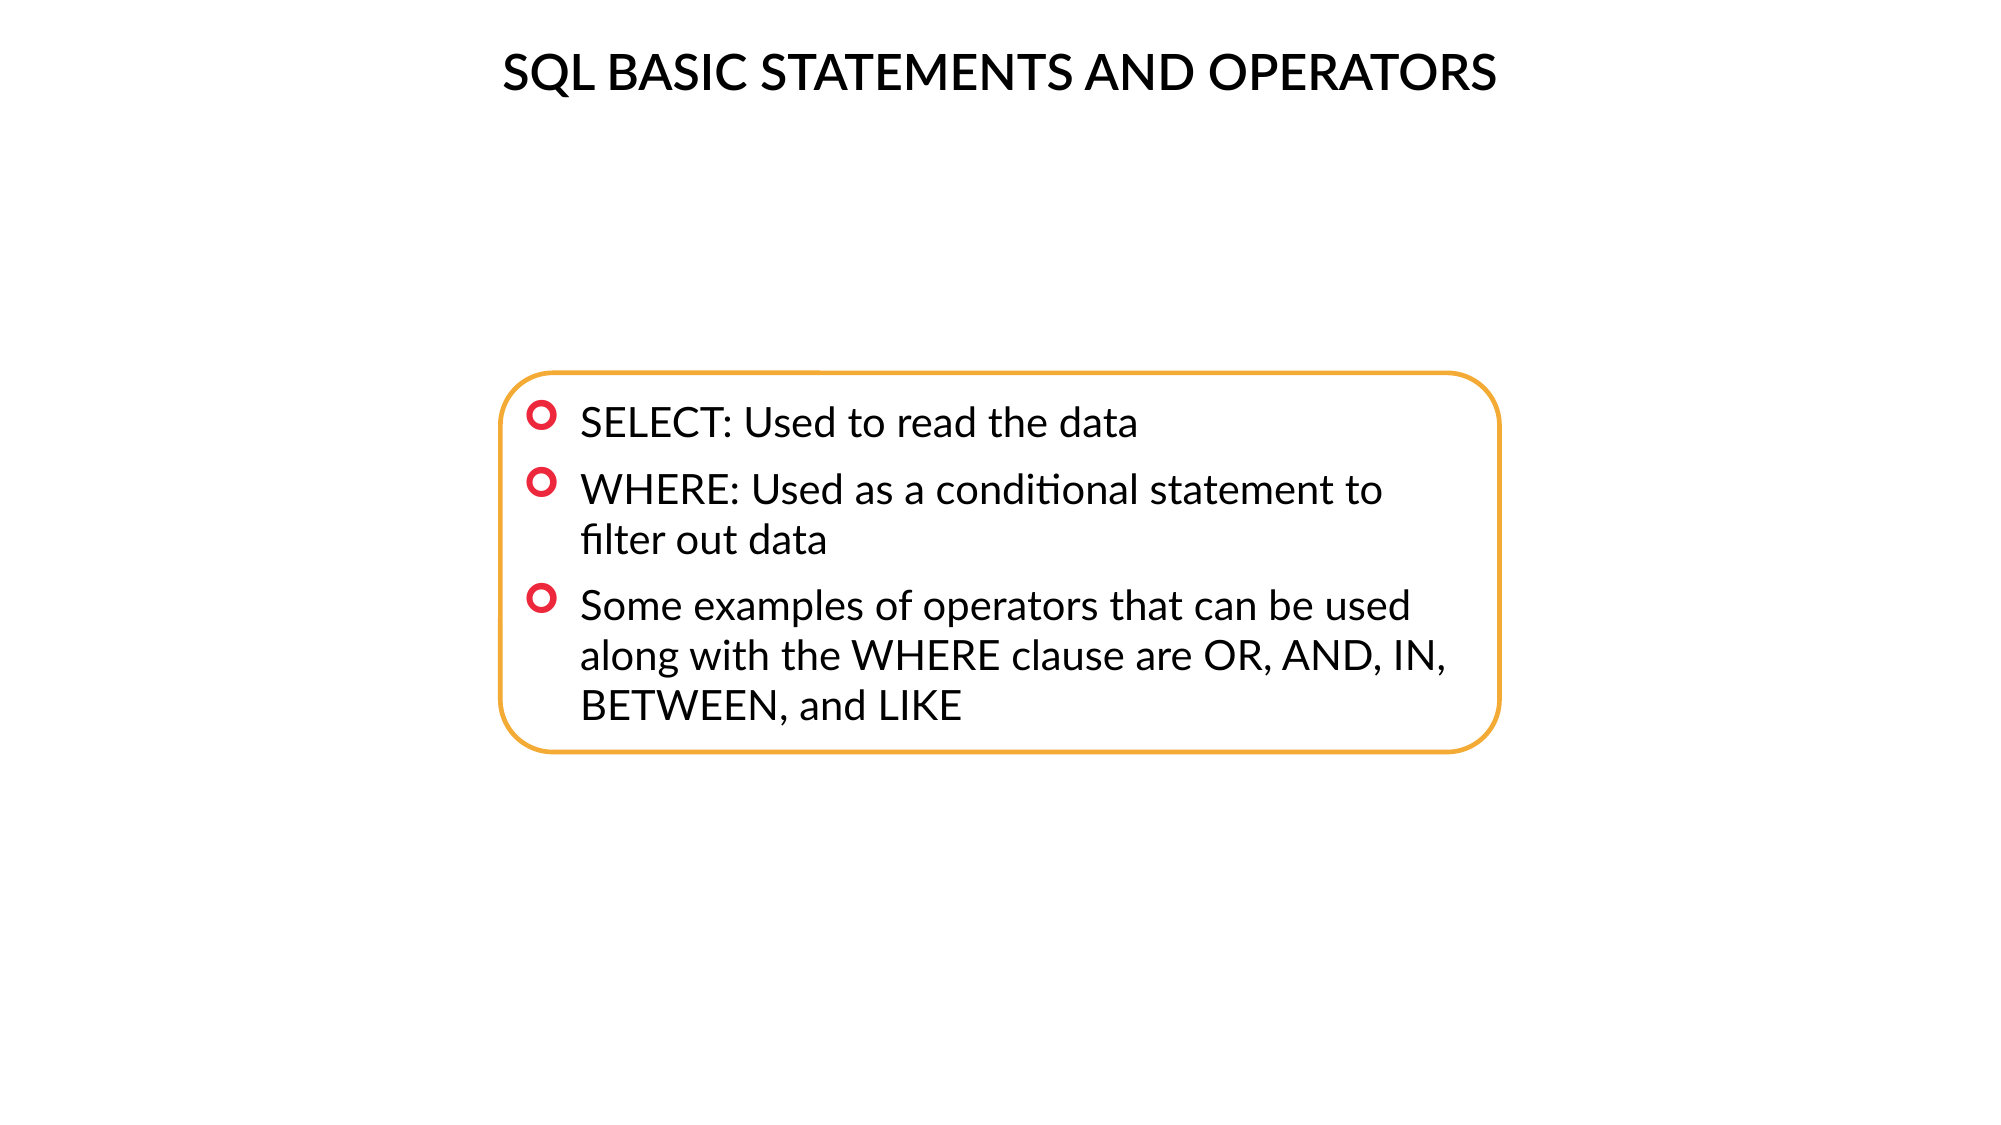

SQL BASIC STATEMENTS AND OPERATORS
SELECT: Used to read the data
WHERE: Used as a conditional statement to filter out data
Some examples of operators that can be used along with the WHERE clause are OR, AND, IN, BETWEEN, and LIKE